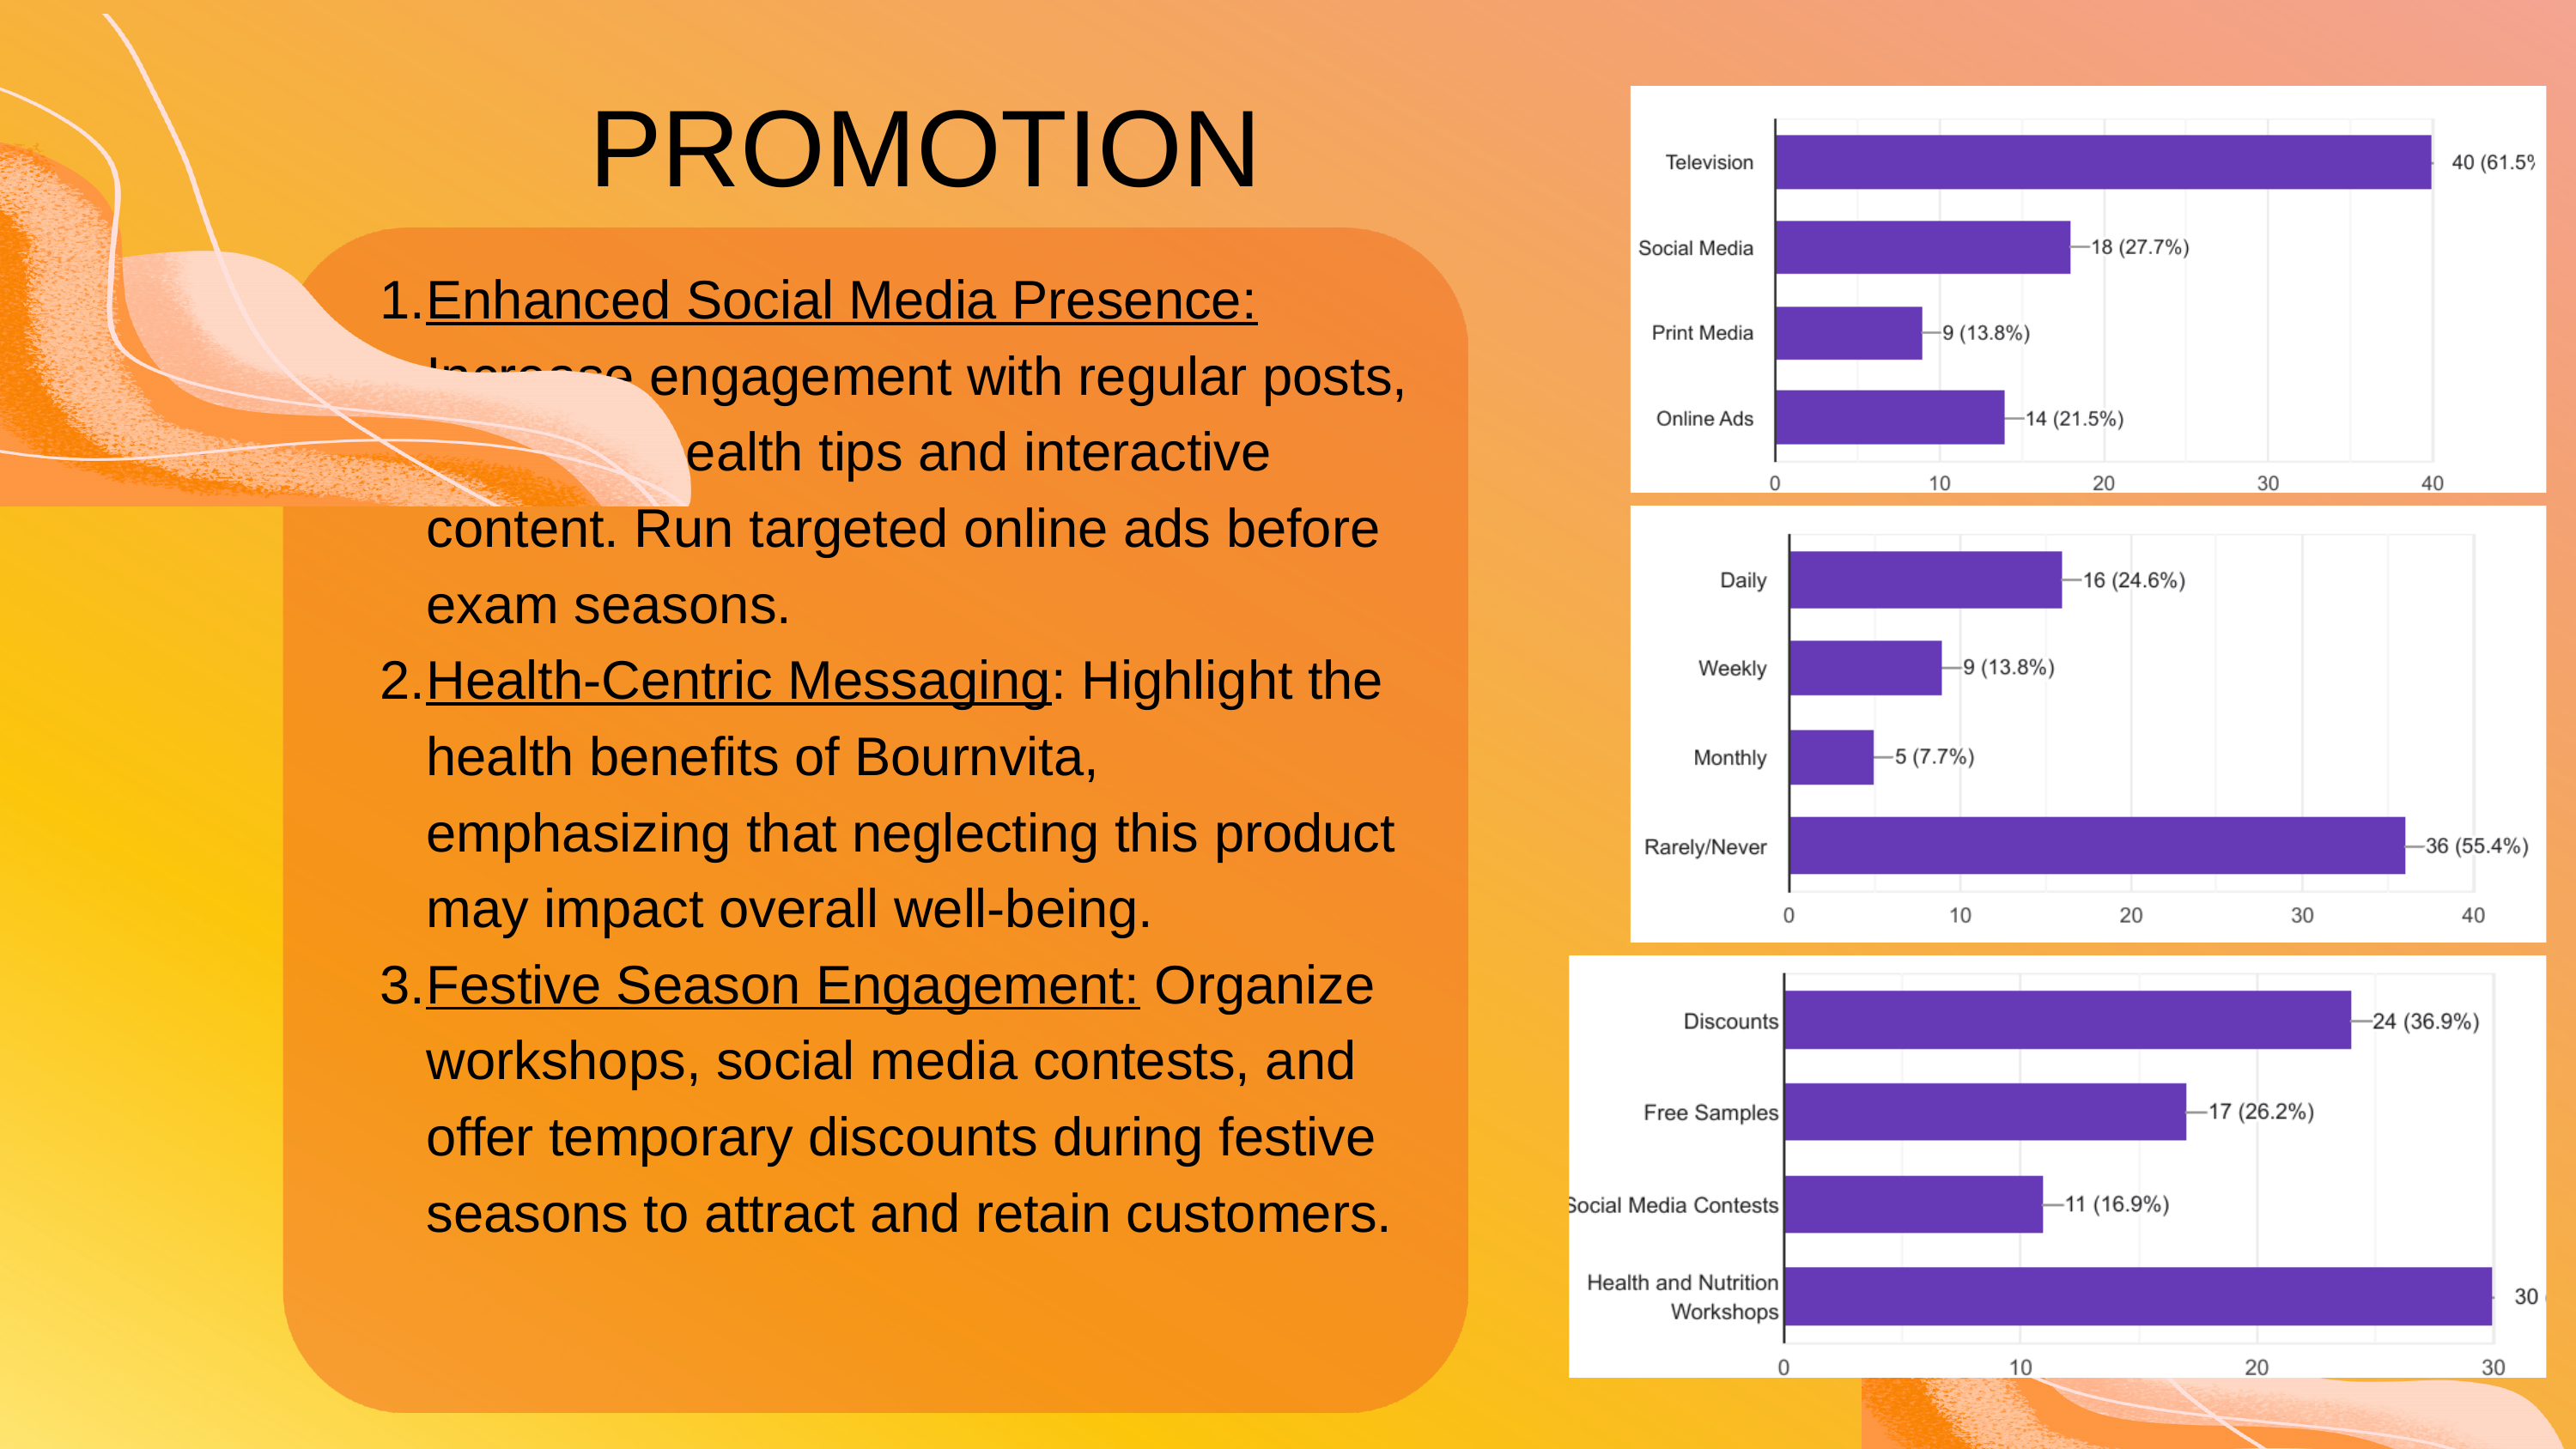

PROMOTION

Enhanced Social Media Presence: Increase engagement with regular posts, including health tips and interactive content. Run targeted online ads before exam seasons.
Health-Centric Messaging: Highlight the health benefits of Bournvita, emphasizing that neglecting this product may impact overall well-being.
Festive Season Engagement: Organize workshops, social media contests, and offer temporary discounts during festive seasons to attract and retain customers.